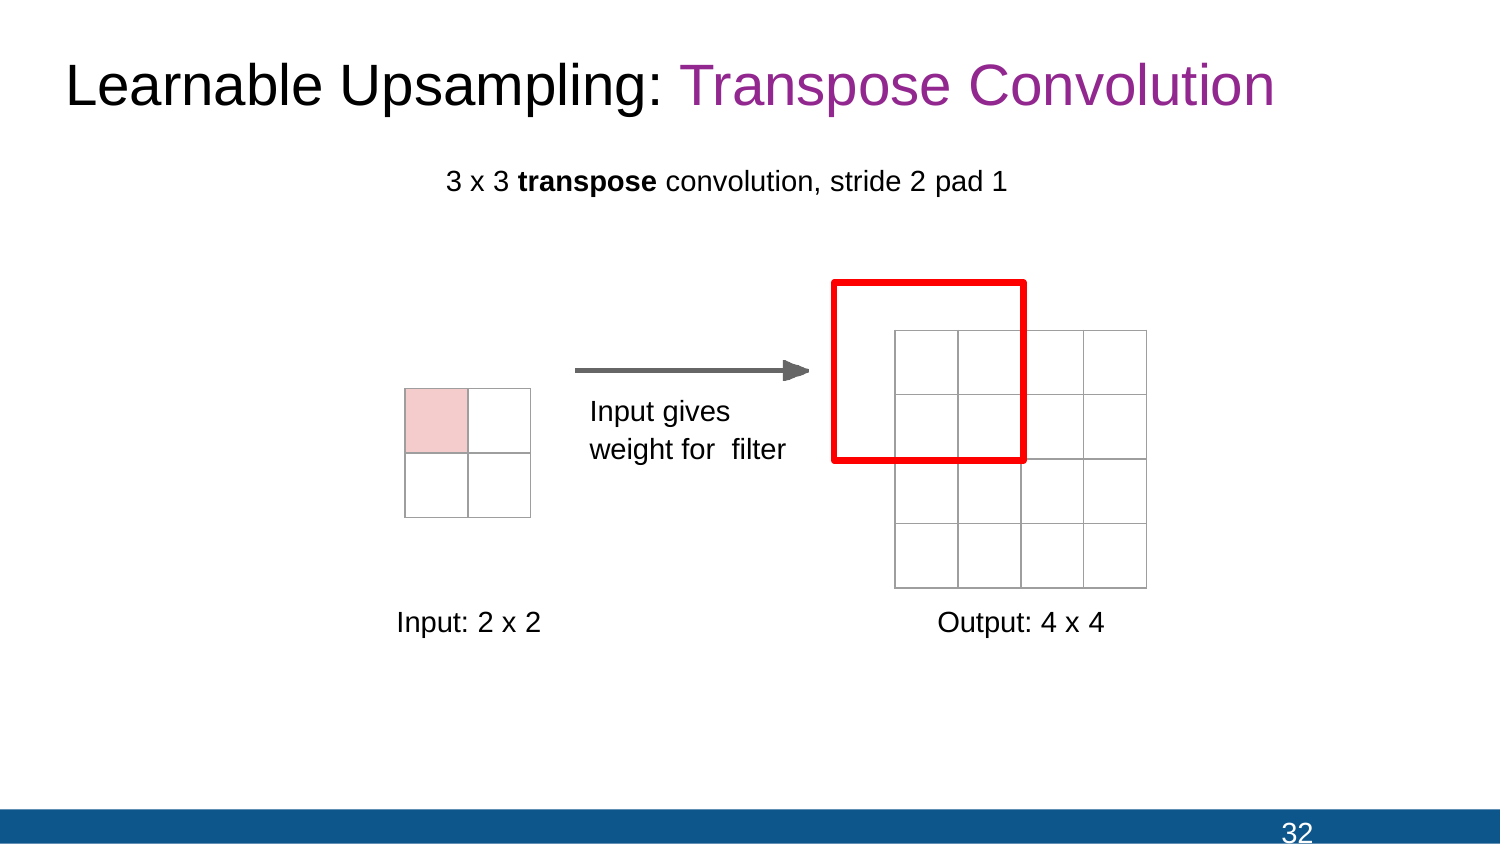

Learnable Upsampling: Transpose Convolution
#
3 x 3 transpose convolution, stride 2 pad 1

|  |  |
| --- | --- |
|  |  |
Input gives
weight for  filter
Input: 2 x 2
Output: 4 x 4
32